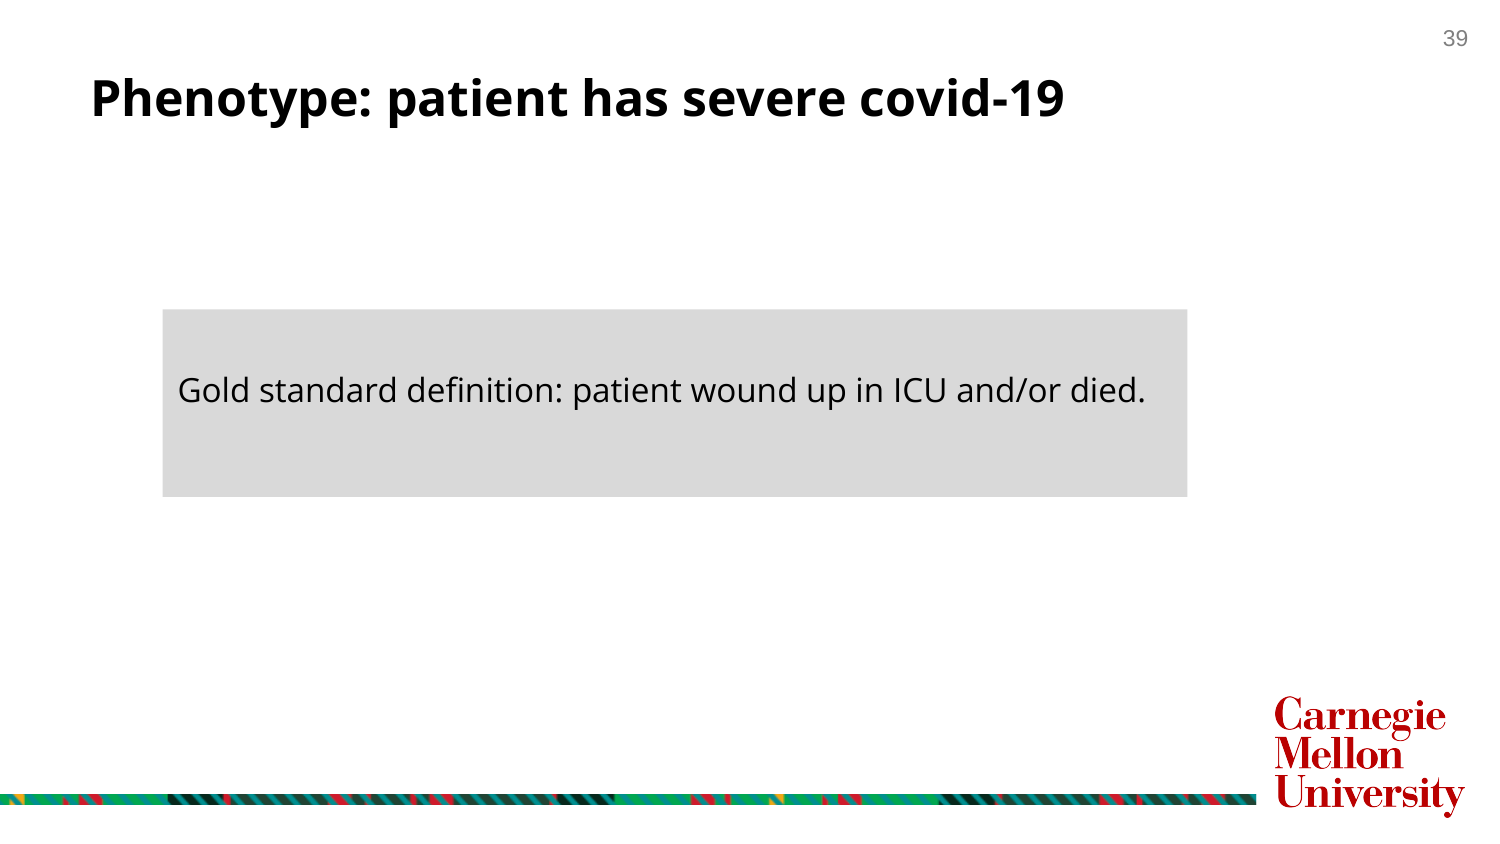

# Phenotype: patient has severe covid-19

Gold standard definition: patient wound up in ICU and/or died.

39